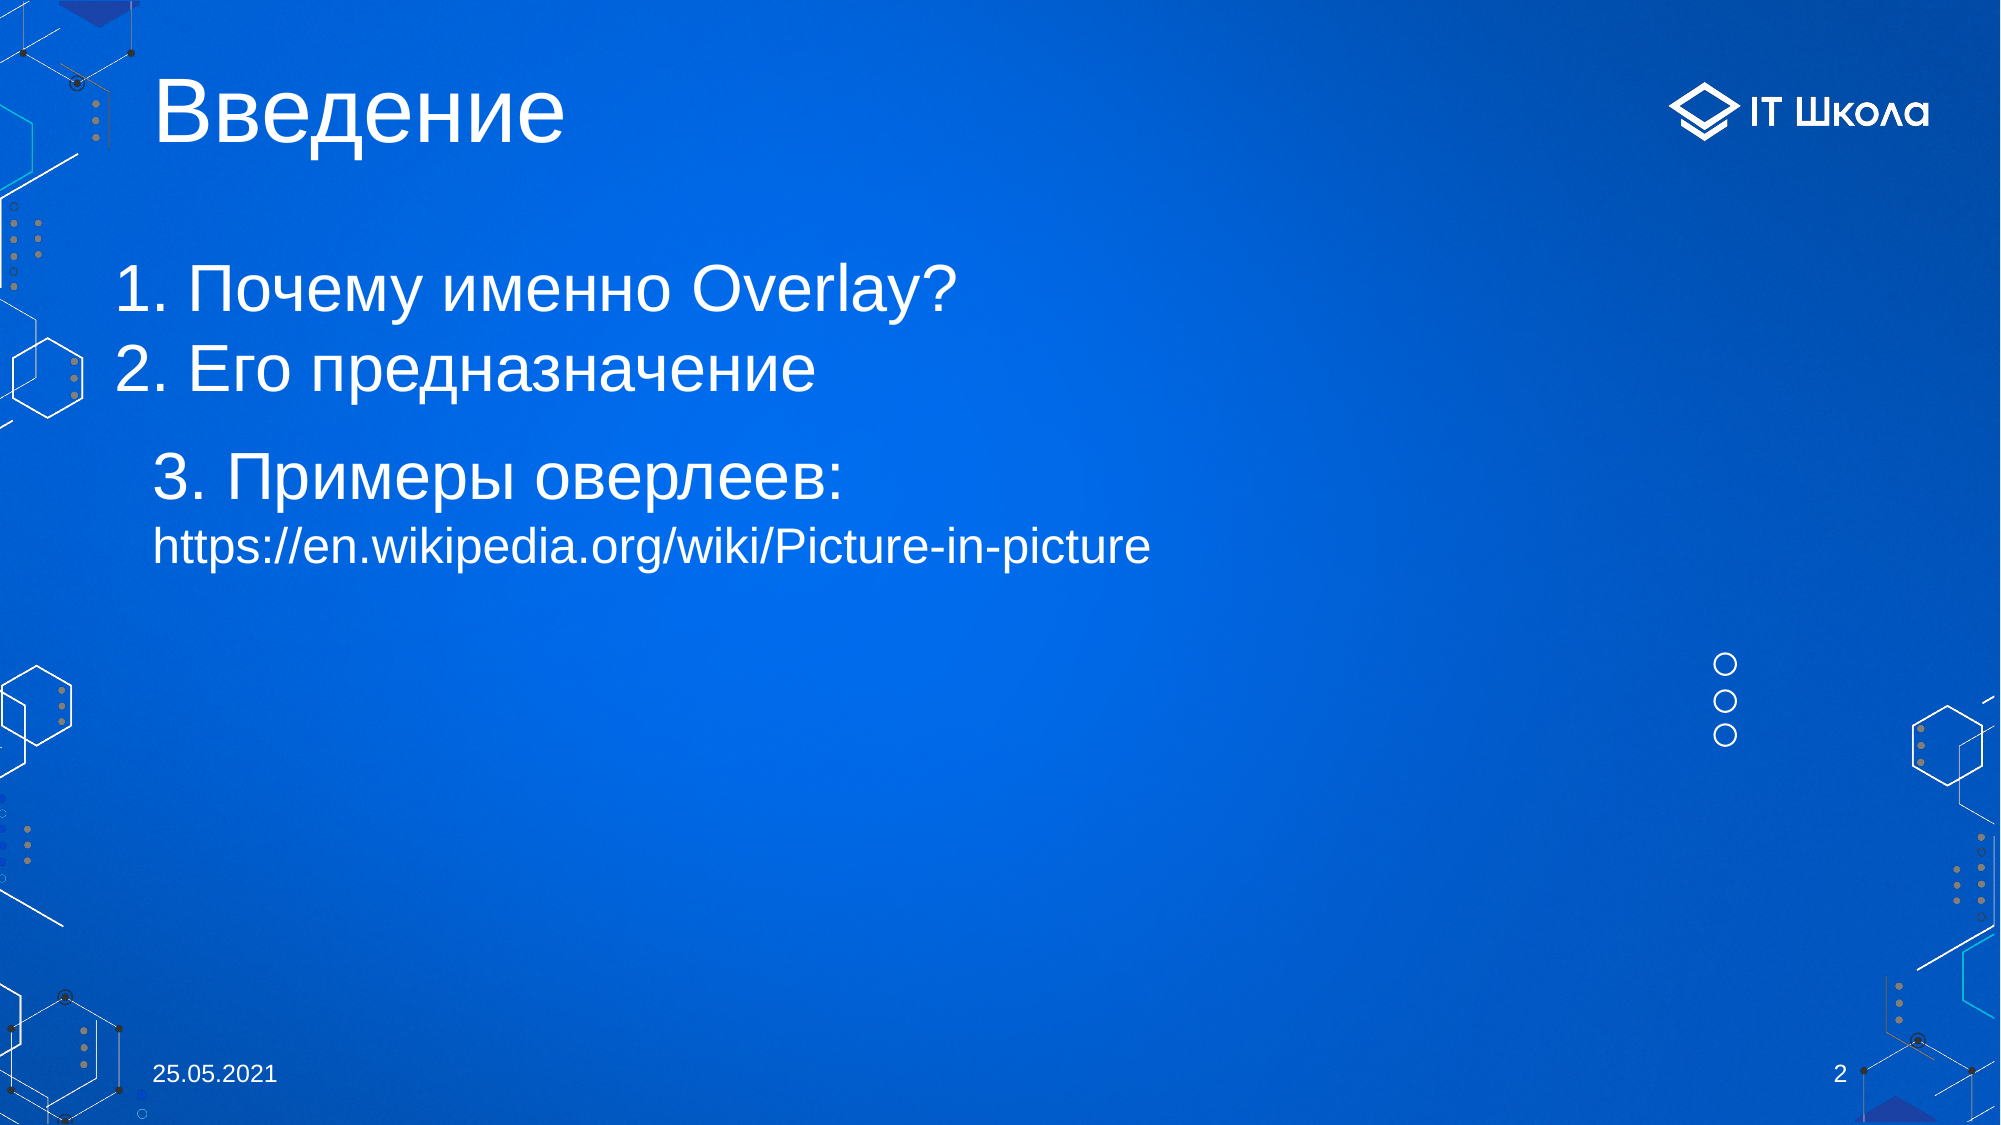

# Введение
1. Почему именно Overlay?
2. Его предназначение
3. Примеры оверлеев:
https://en.wikipedia.org/wiki/Picture-in-picture

25.05.2021
2